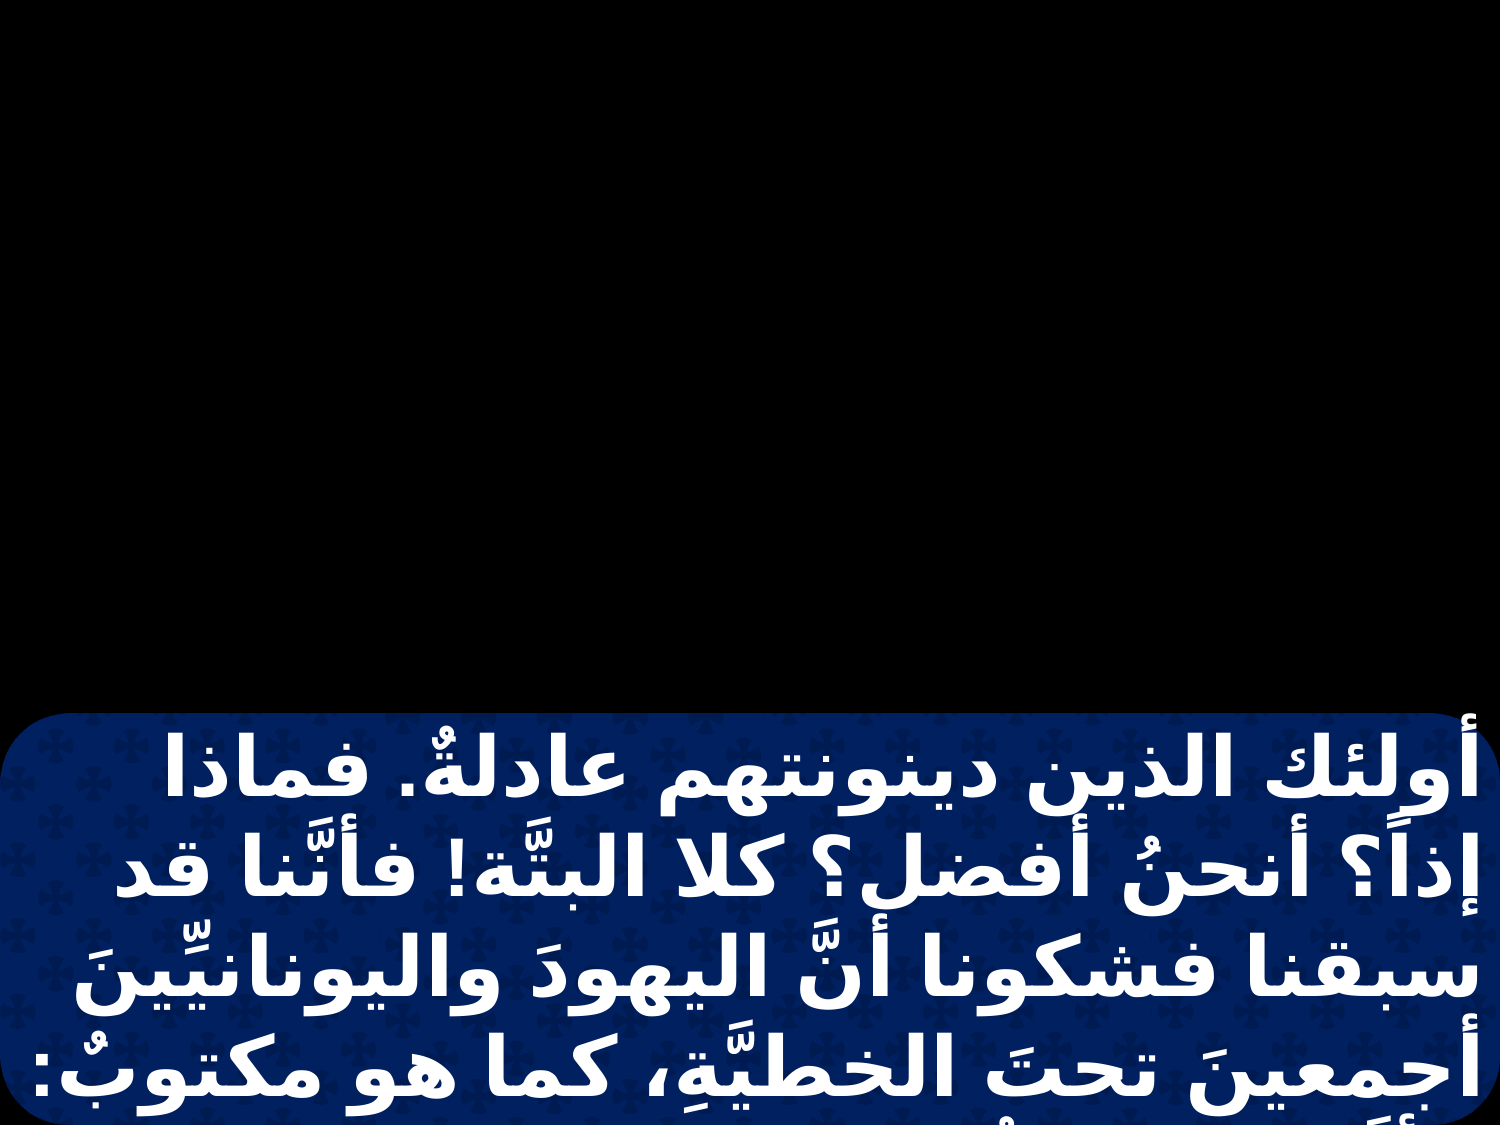

أولئك الذين دينونتهم عادلةٌ. فماذا إذاً؟ أنحنُ أفضل؟ كلا البتَّة! فأنَّنا قد سبقنا فشكونا أنَّ اليهودَ واليونانيِّينَ أجمعينَ تحتَ الخطيَّةِ، كما هو مكتوبٌ: " أنَّه ليسَ بارٌّ ولا واحدٌ. وليسَ من يفهم. ولا مَن يبتغي اللَّه.